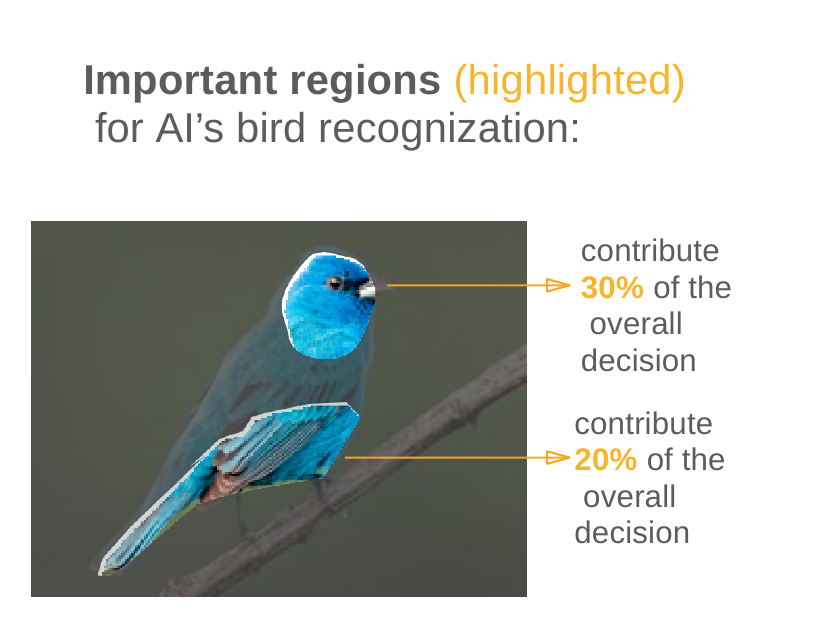

# Important regions (highlighted)  for AI’s bird recognization:

contribute  30% of the  overall  decision
contribute  20% of the  overall  decision